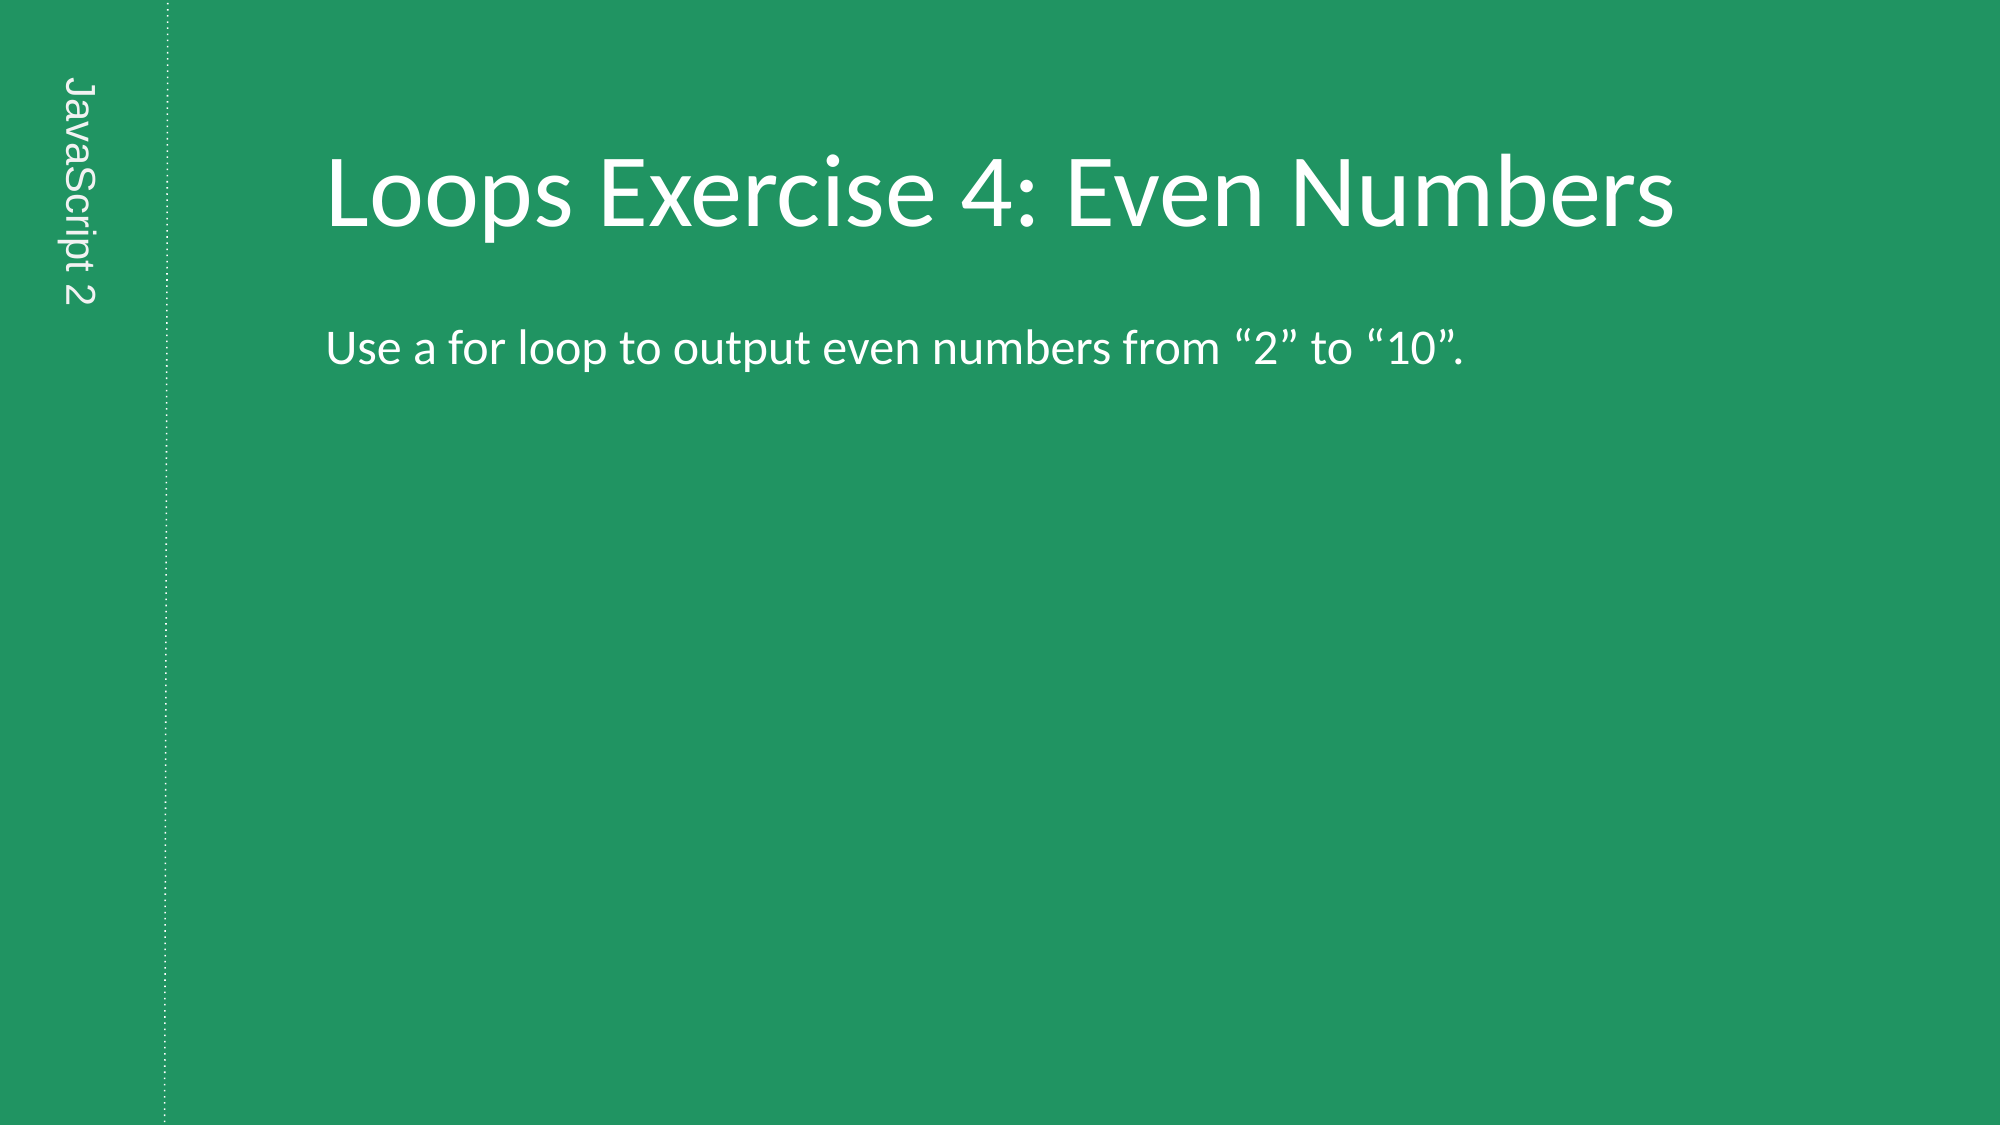

# Loops Exercise 4: Even Numbers
Use a for loop to output even numbers from “2” to “10”.